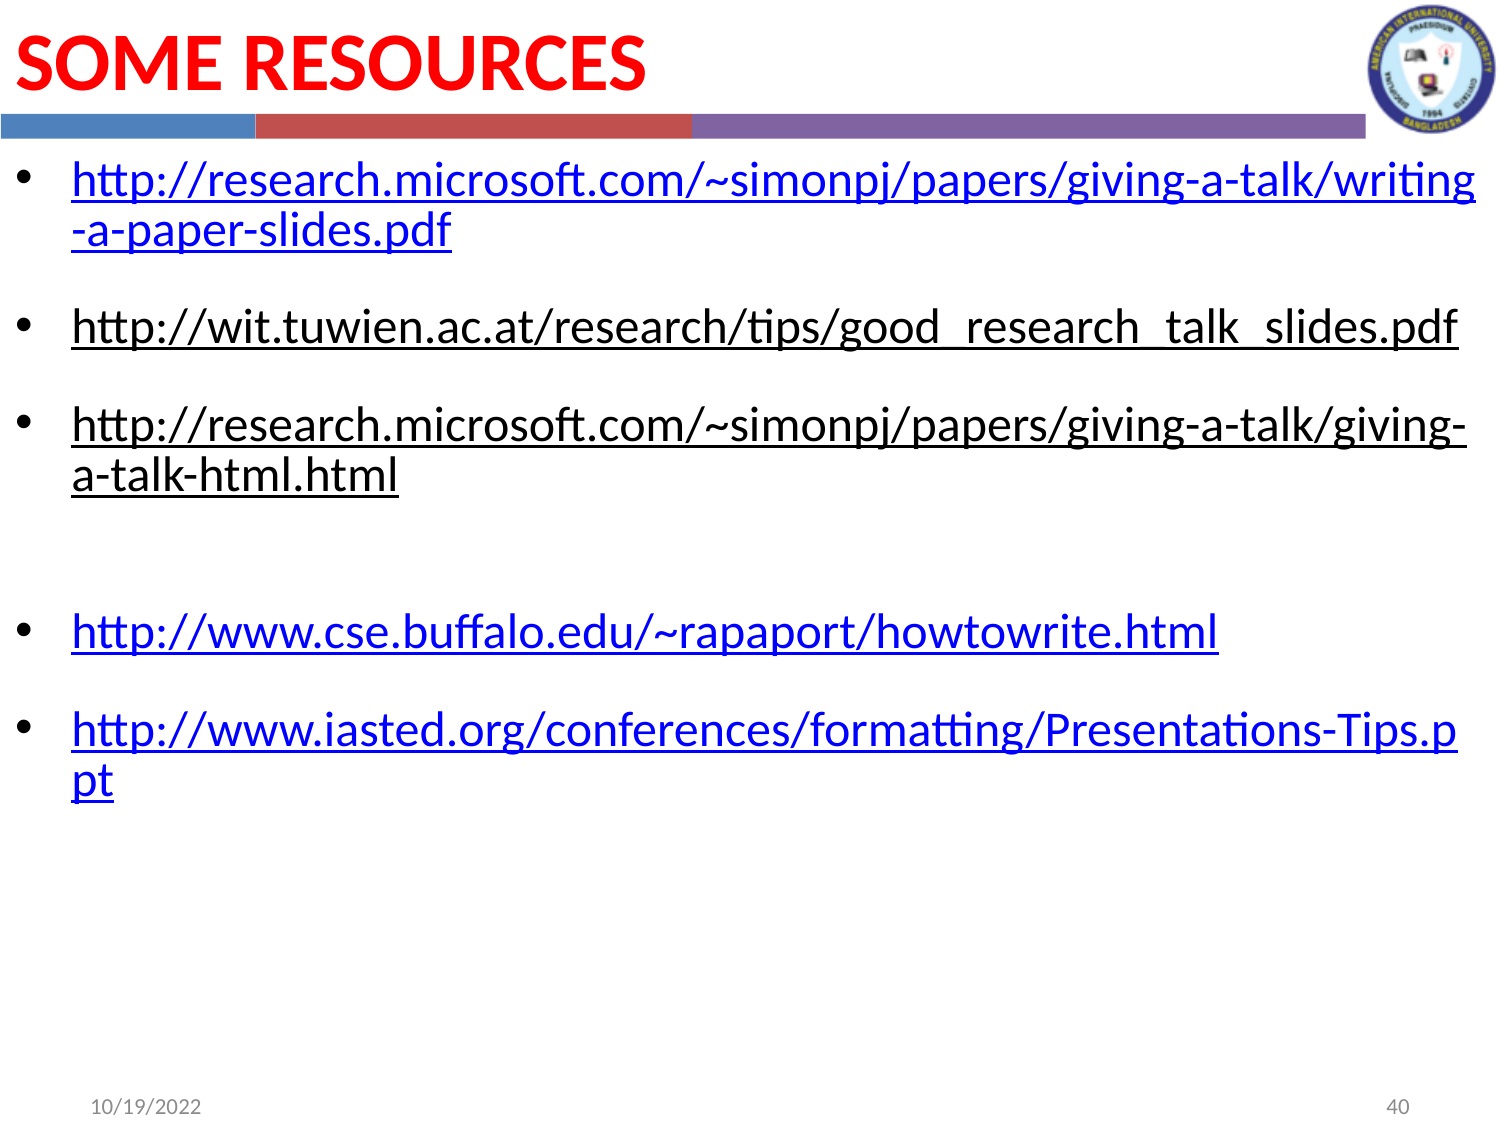

Some resources
http://research.microsoft.com/~simonpj/papers/giving-a-talk/writing-a-paper-slides.pdf
http://wit.tuwien.ac.at/research/tips/good_research_talk_slides.pdf
http://research.microsoft.com/~simonpj/papers/giving-a-talk/giving-a-talk-html.html
http://www.cse.buffalo.edu/~rapaport/howtowrite.html
http://www.iasted.org/conferences/formatting/Presentations-Tips.ppt

10/19/2022
40